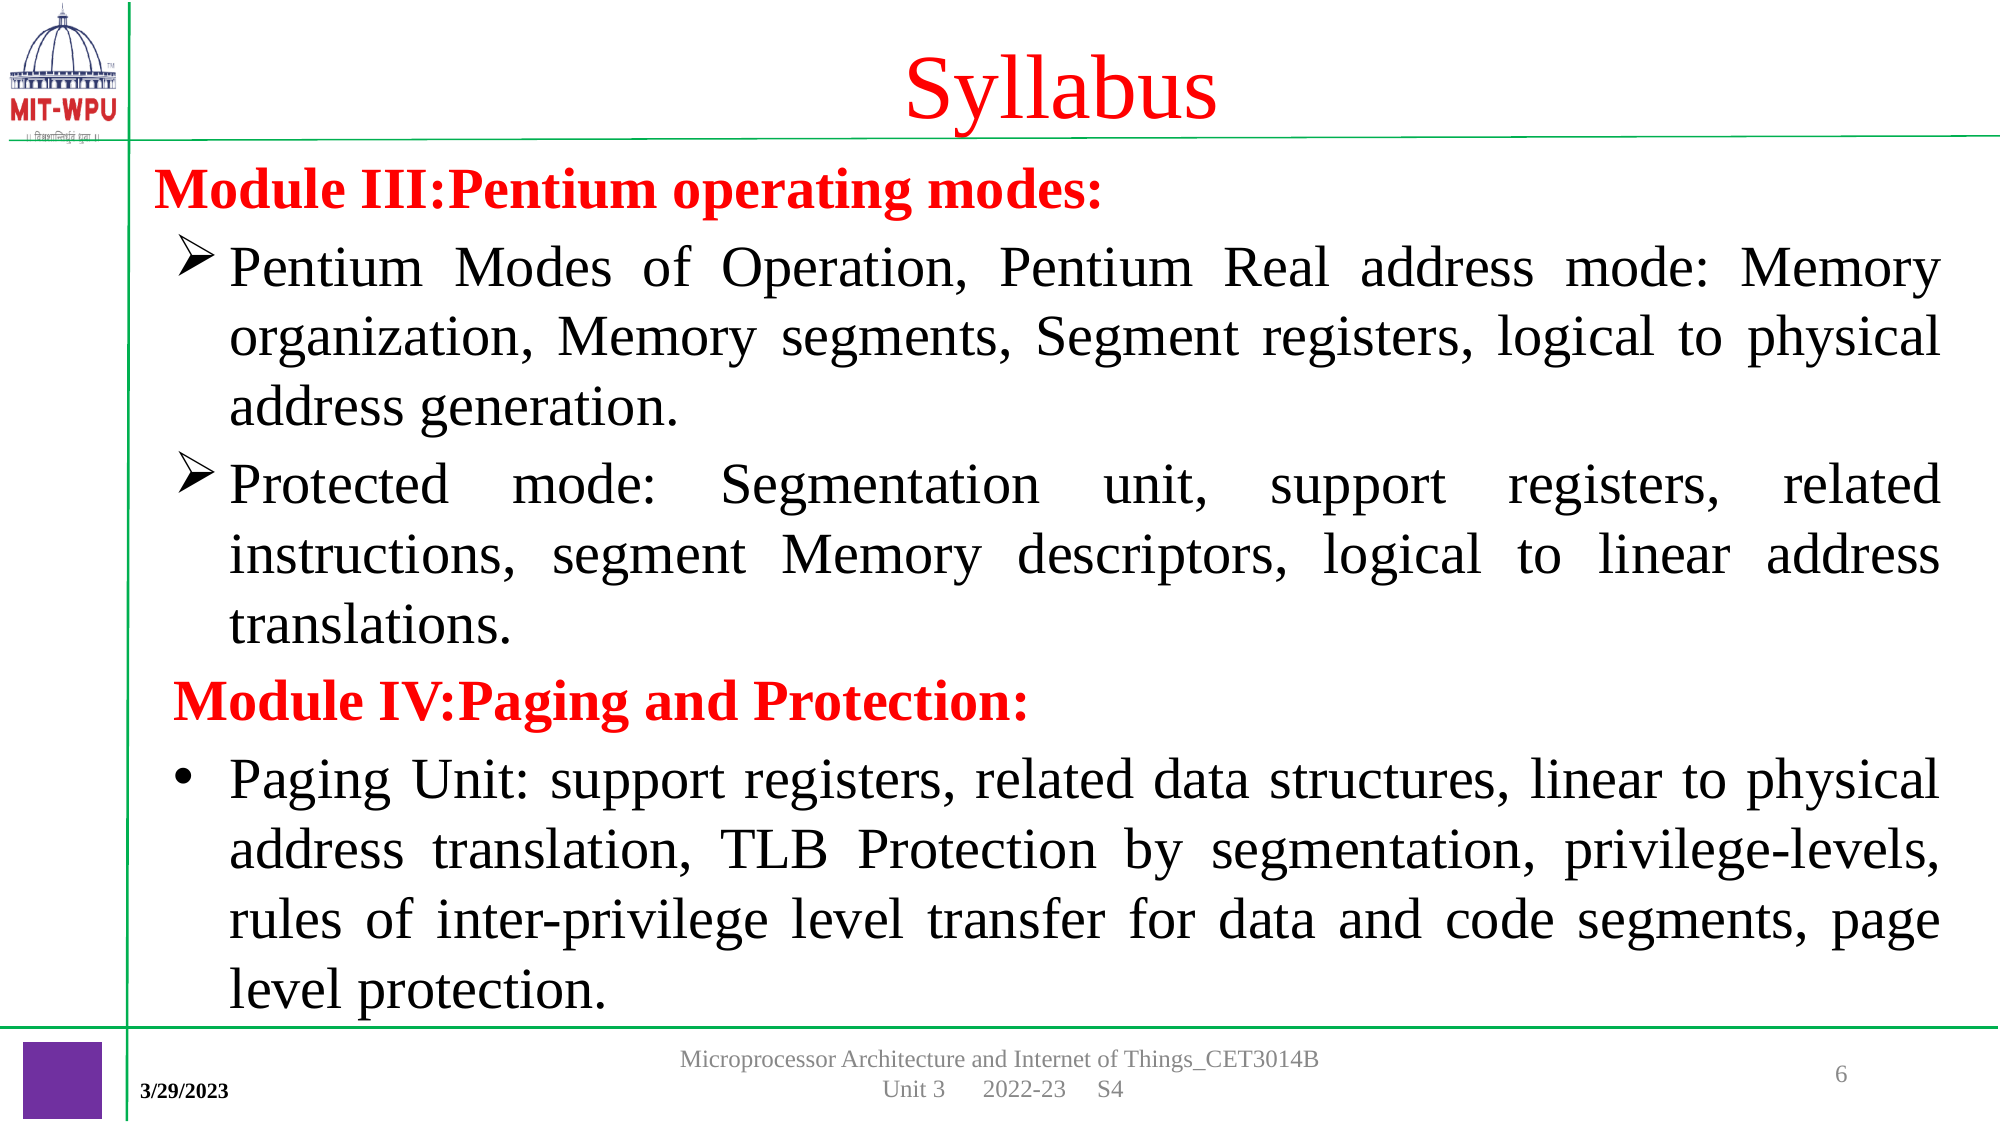

# Syllabus
Module III:Pentium operating modes:
Pentium Modes of Operation, Pentium Real address mode: Memory organization, Memory segments, Segment registers, logical to physical address generation.
Protected mode: Segmentation unit, support registers, related instructions, segment Memory descriptors, logical to linear address translations.
Module IV:Paging and Protection:
Paging Unit: support registers, related data structures, linear to physical address translation, TLB Protection by segmentation, privilege-levels, rules of inter-privilege level transfer for data and code segments, page level protection.

Microprocessor Architecture and Internet of Things_CET3014B    Unit 3      2022-23     S4
6
3/29/2023